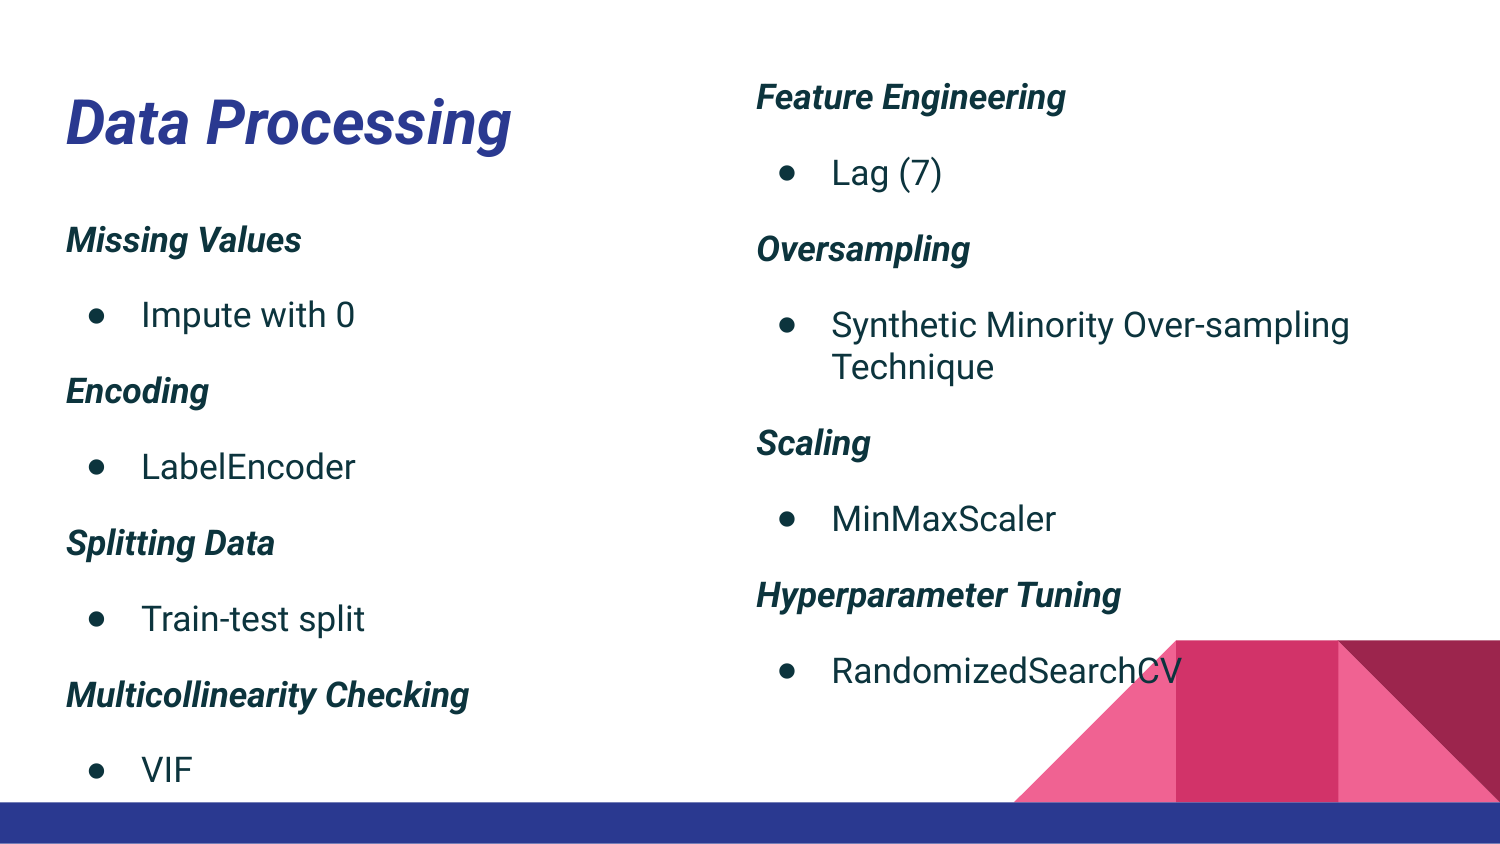

Feature Engineering
Lag (7)
Oversampling
Synthetic Minority Over-sampling Technique
Scaling
MinMaxScaler
Hyperparameter Tuning
RandomizedSearchCV

# Data Processing
Missing Values
Impute with 0
Encoding
LabelEncoder
Splitting Data
Train-test split
Multicollinearity Checking
VIF